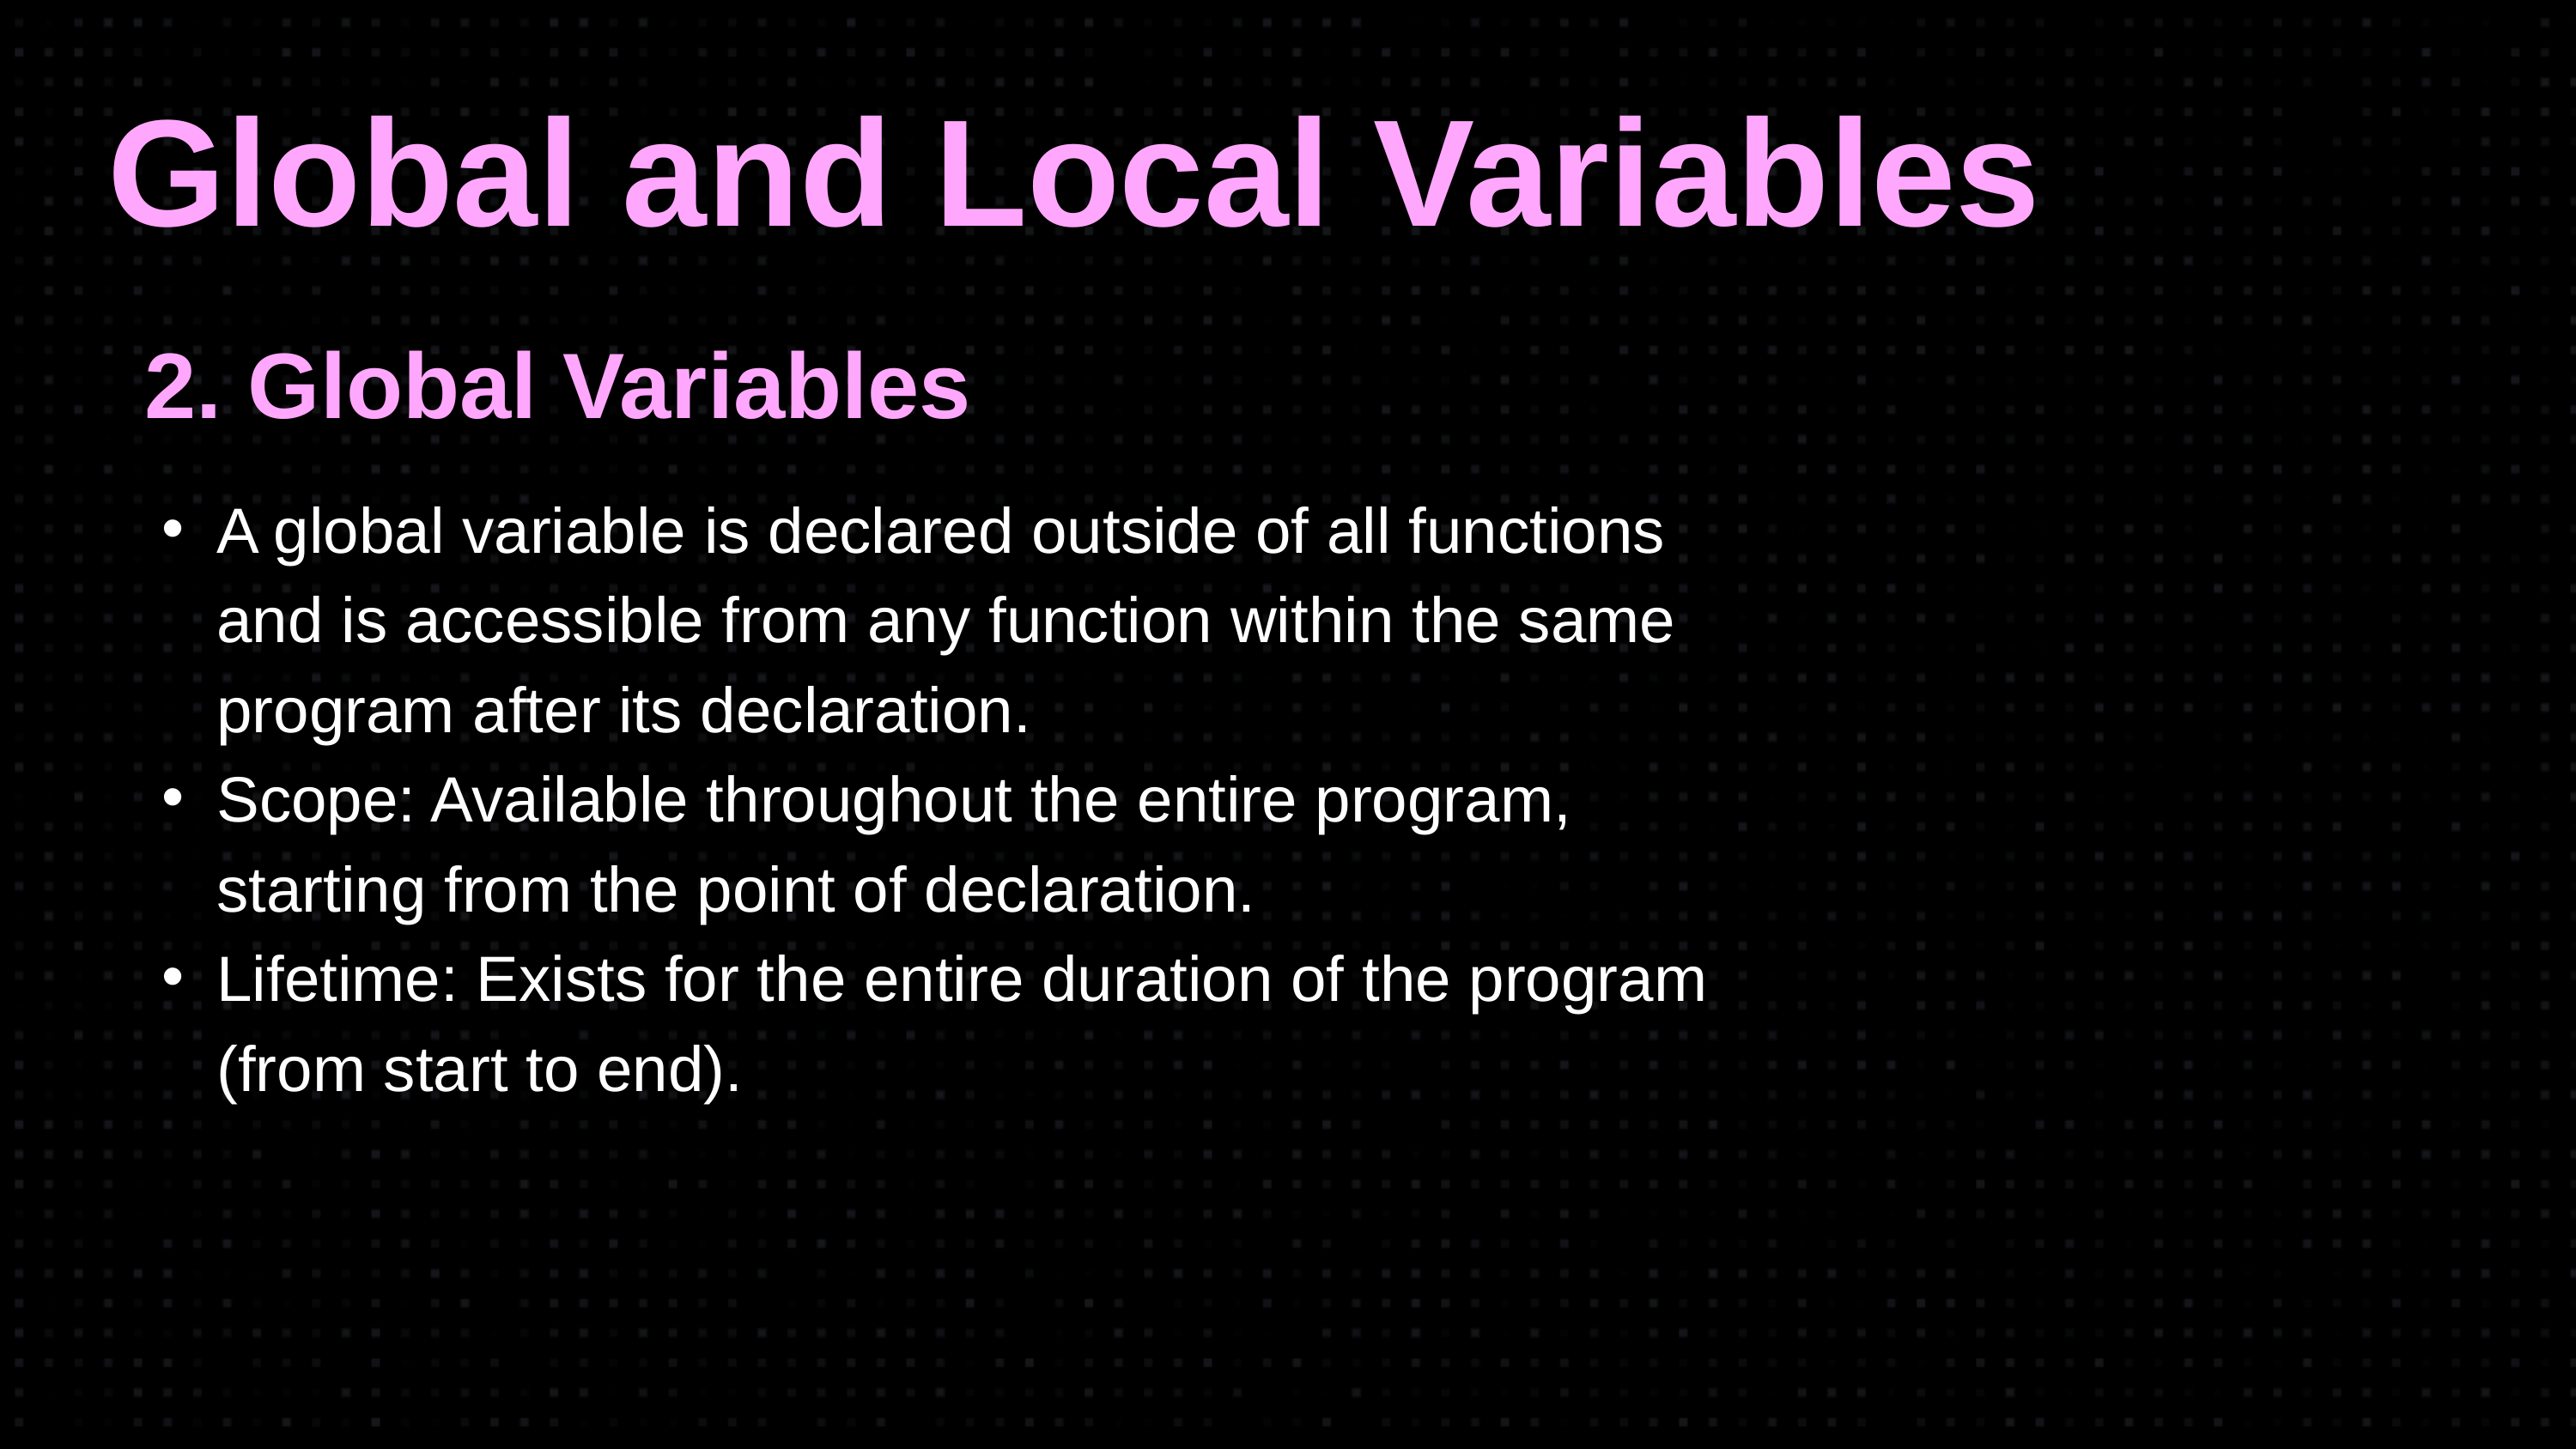

Global and Local Variables
2. Global Variables
A global variable is declared outside of all functions and is accessible from any function within the same program after its declaration.
Scope: Available throughout the entire program, starting from the point of declaration.
Lifetime: Exists for the entire duration of the program (from start to end).